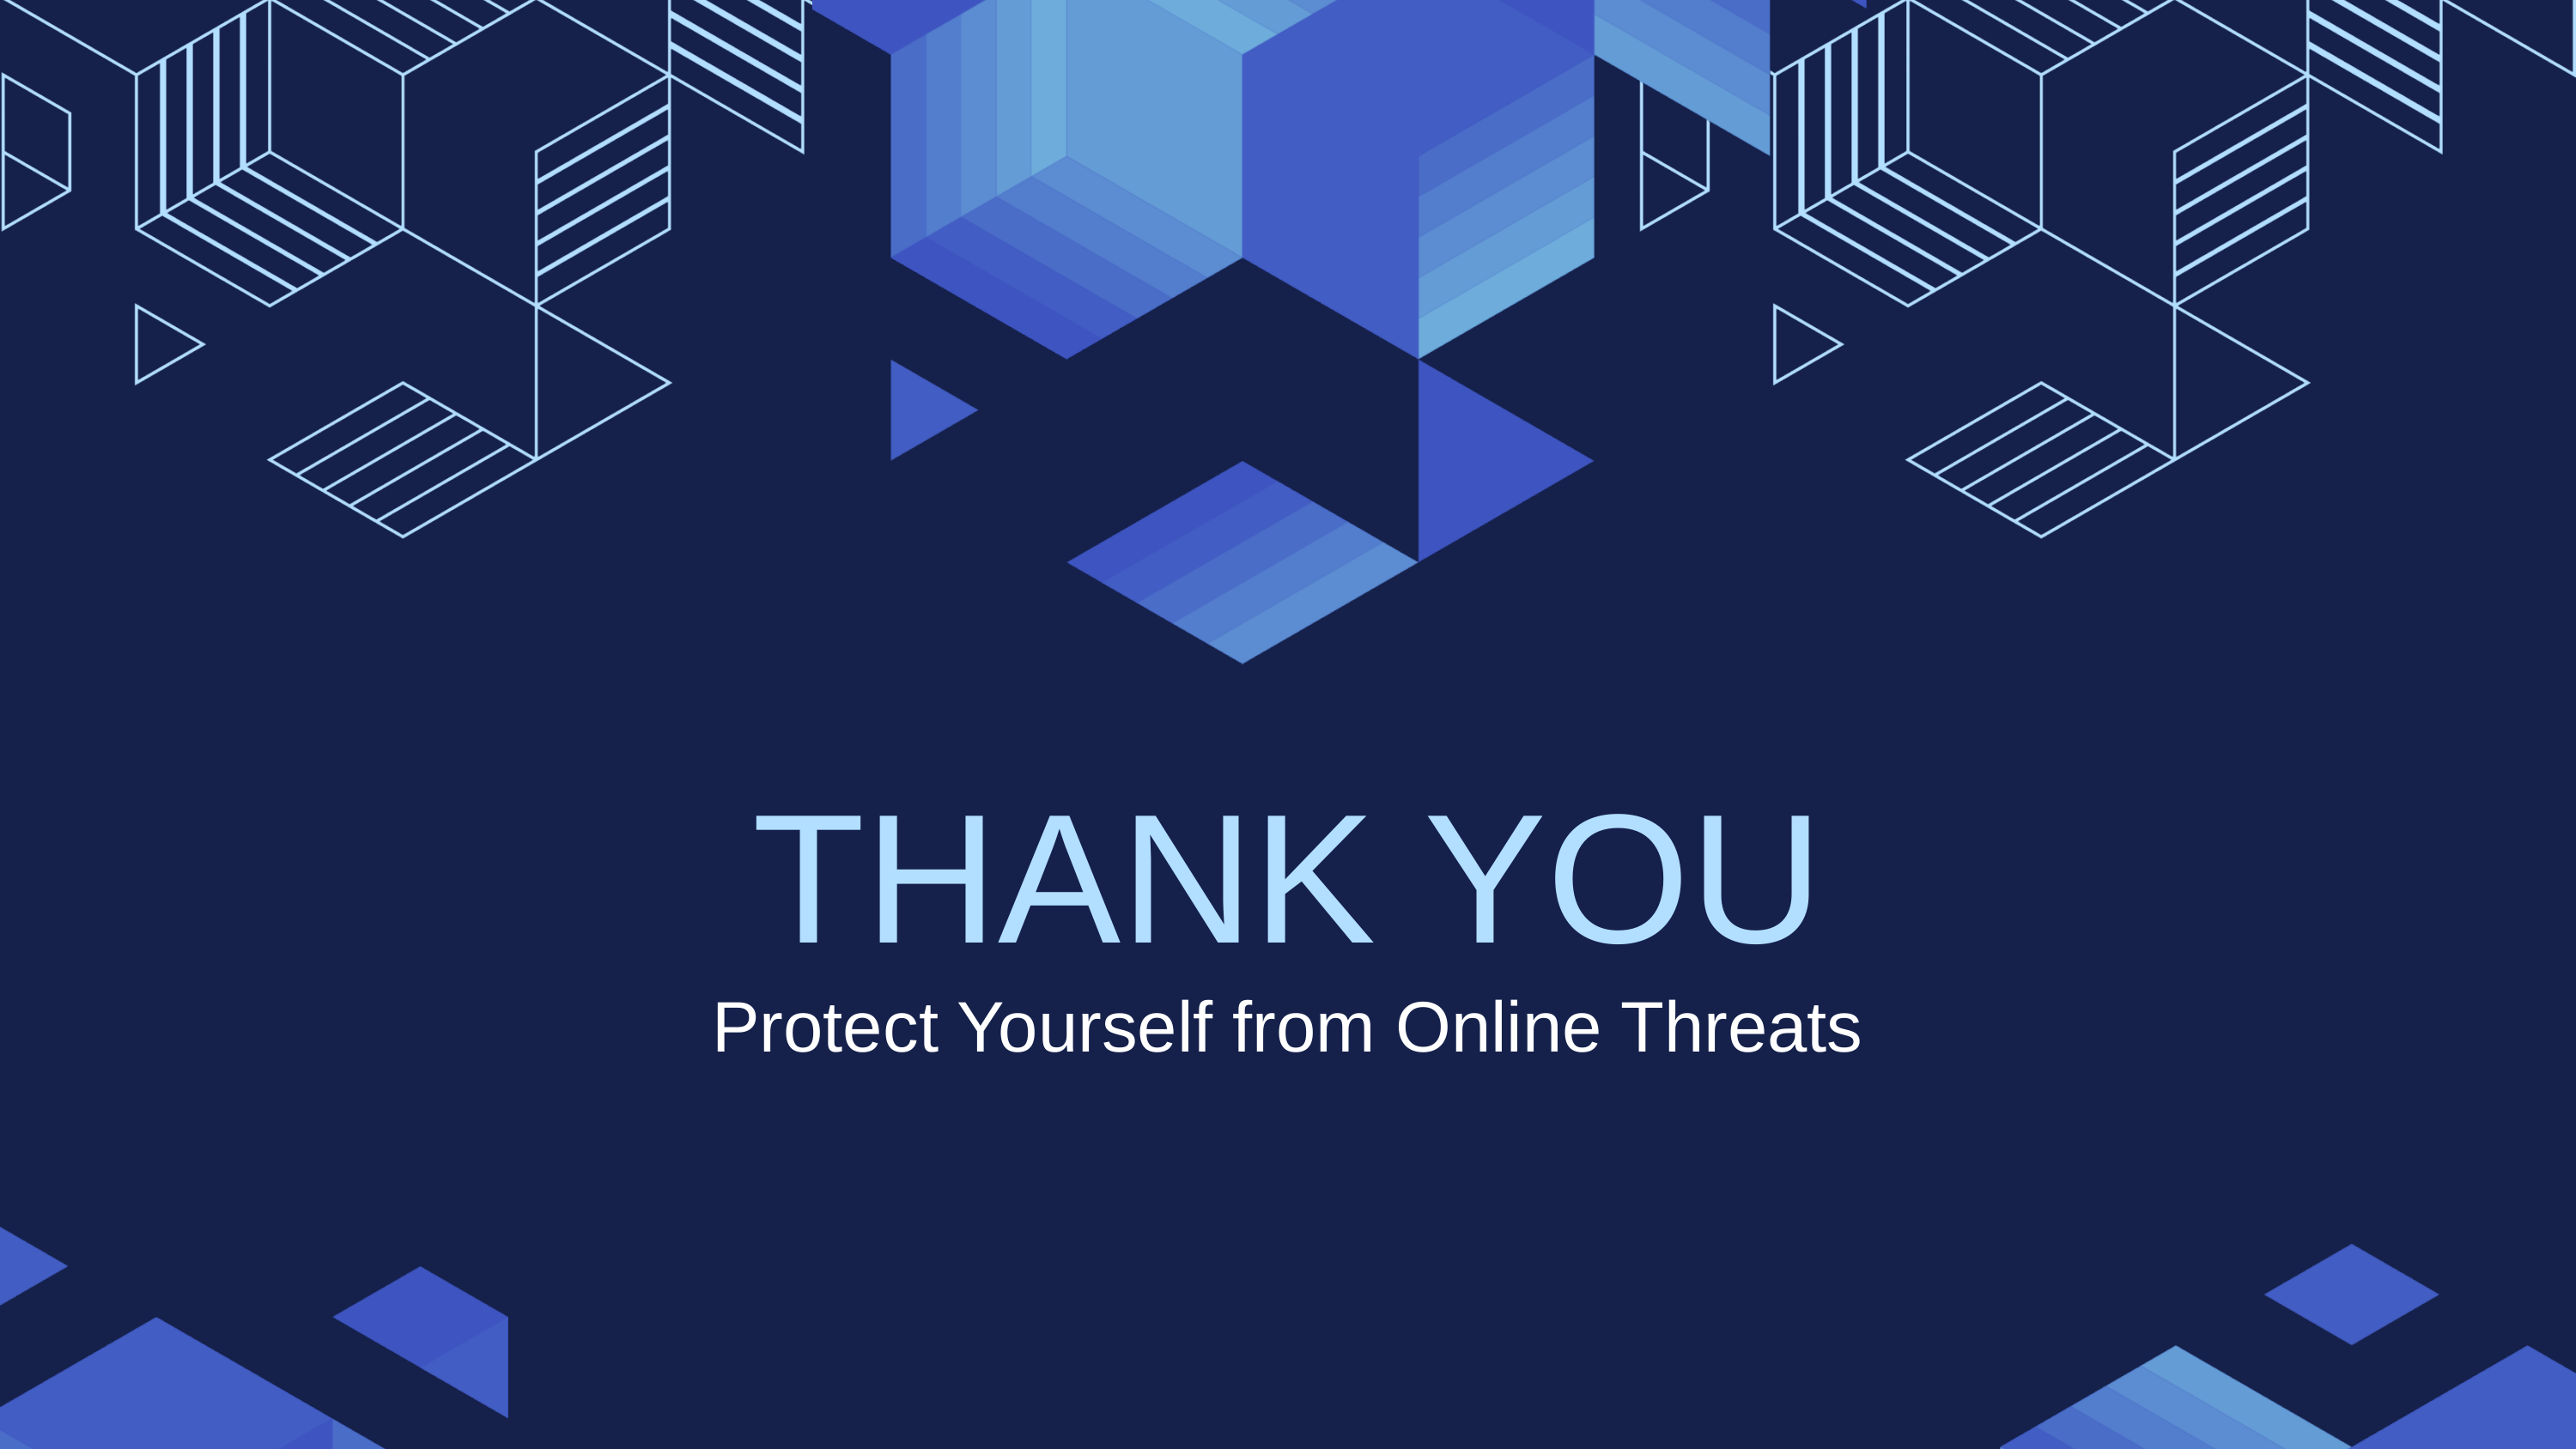

THANK YOU
Protect Yourself from Online Threats